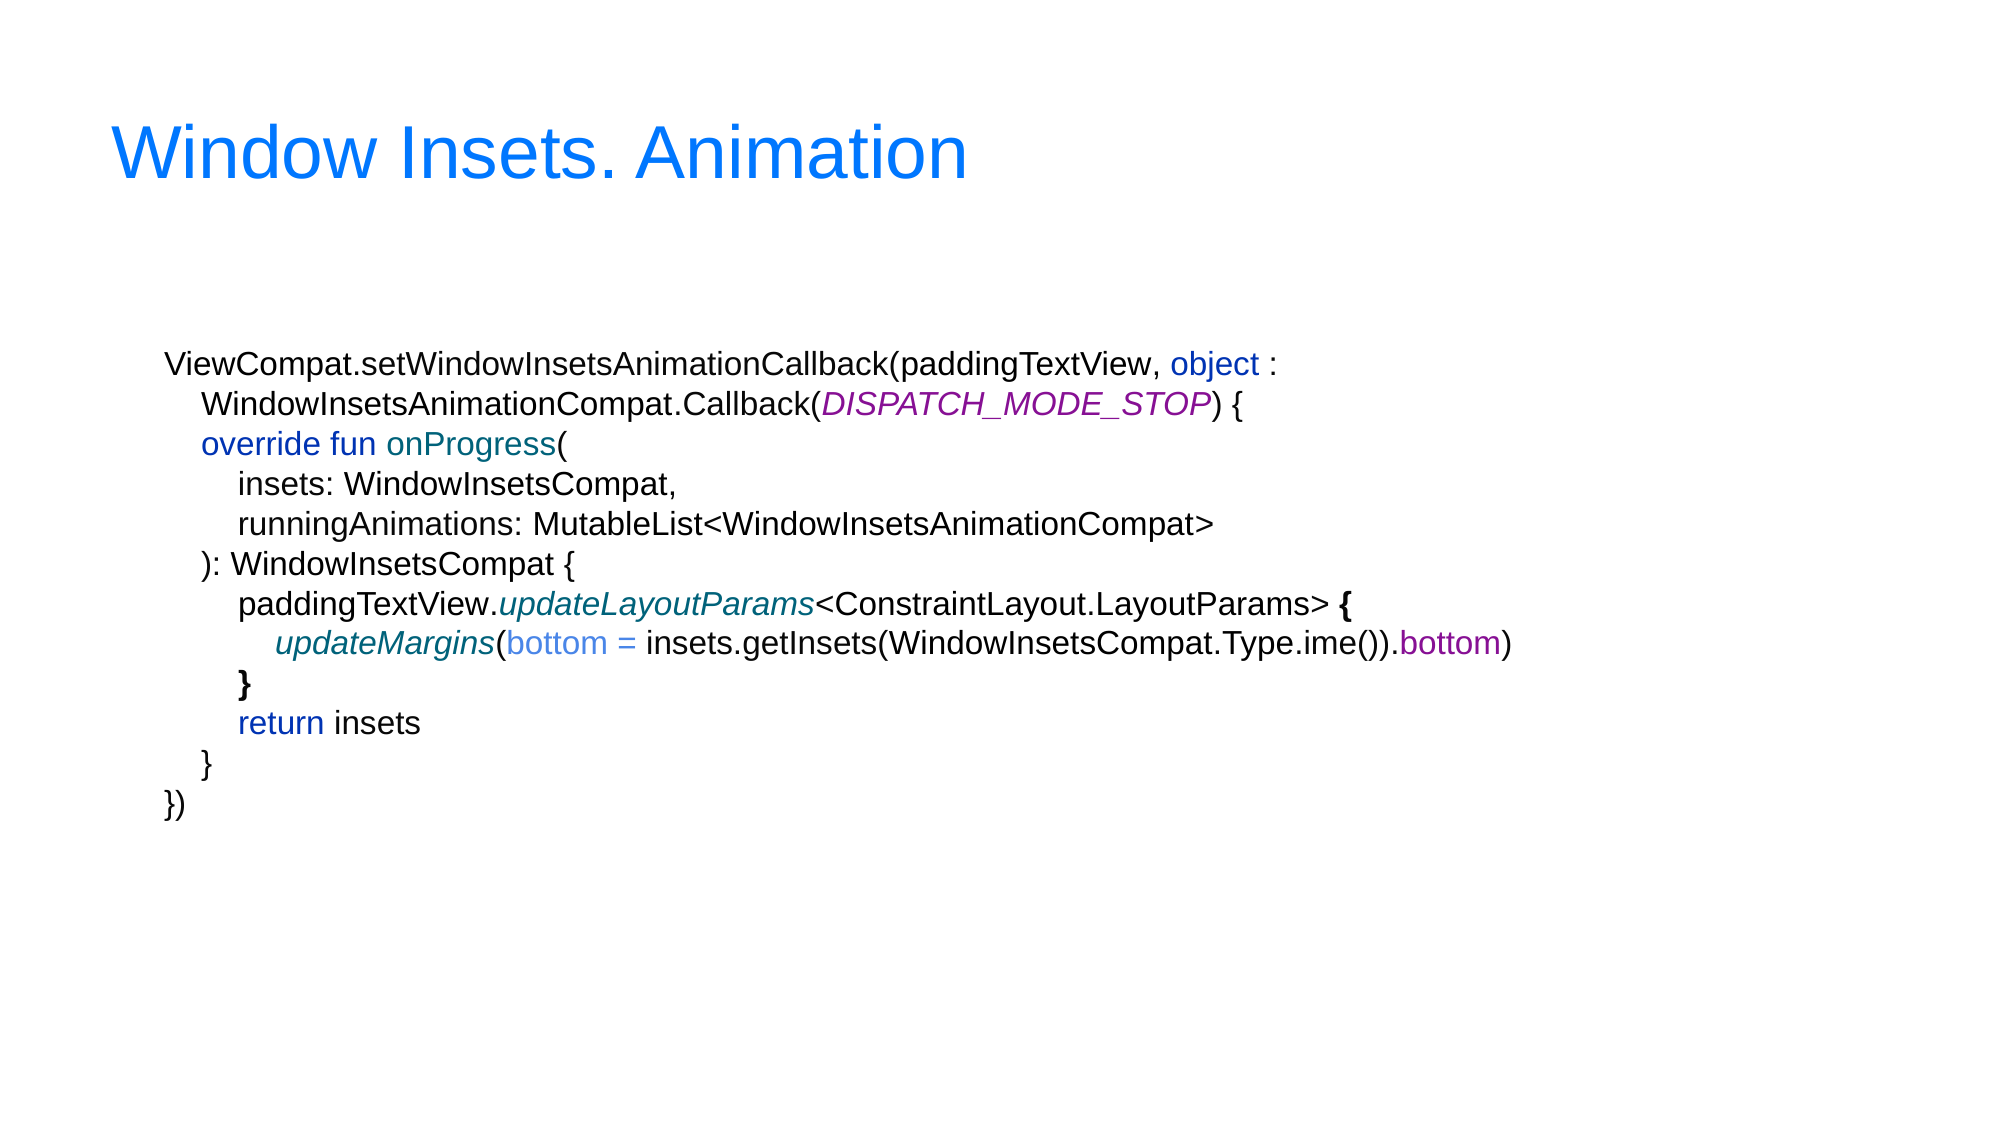

# Window Insets. Animation
ViewCompat.setWindowInsetsAnimationCallback(paddingTextView, object :
    WindowInsetsAnimationCompat.Callback(DISPATCH_MODE_STOP) {
    override fun onProgress(
        insets: WindowInsetsCompat,
        runningAnimations: MutableList<WindowInsetsAnimationCompat>
    ): WindowInsetsCompat {
        paddingTextView.updateLayoutParams<ConstraintLayout.LayoutParams> {
            updateMargins(bottom = insets.getInsets(WindowInsetsCompat.Type.ime()).bottom)
        }
        return insets
    }
})